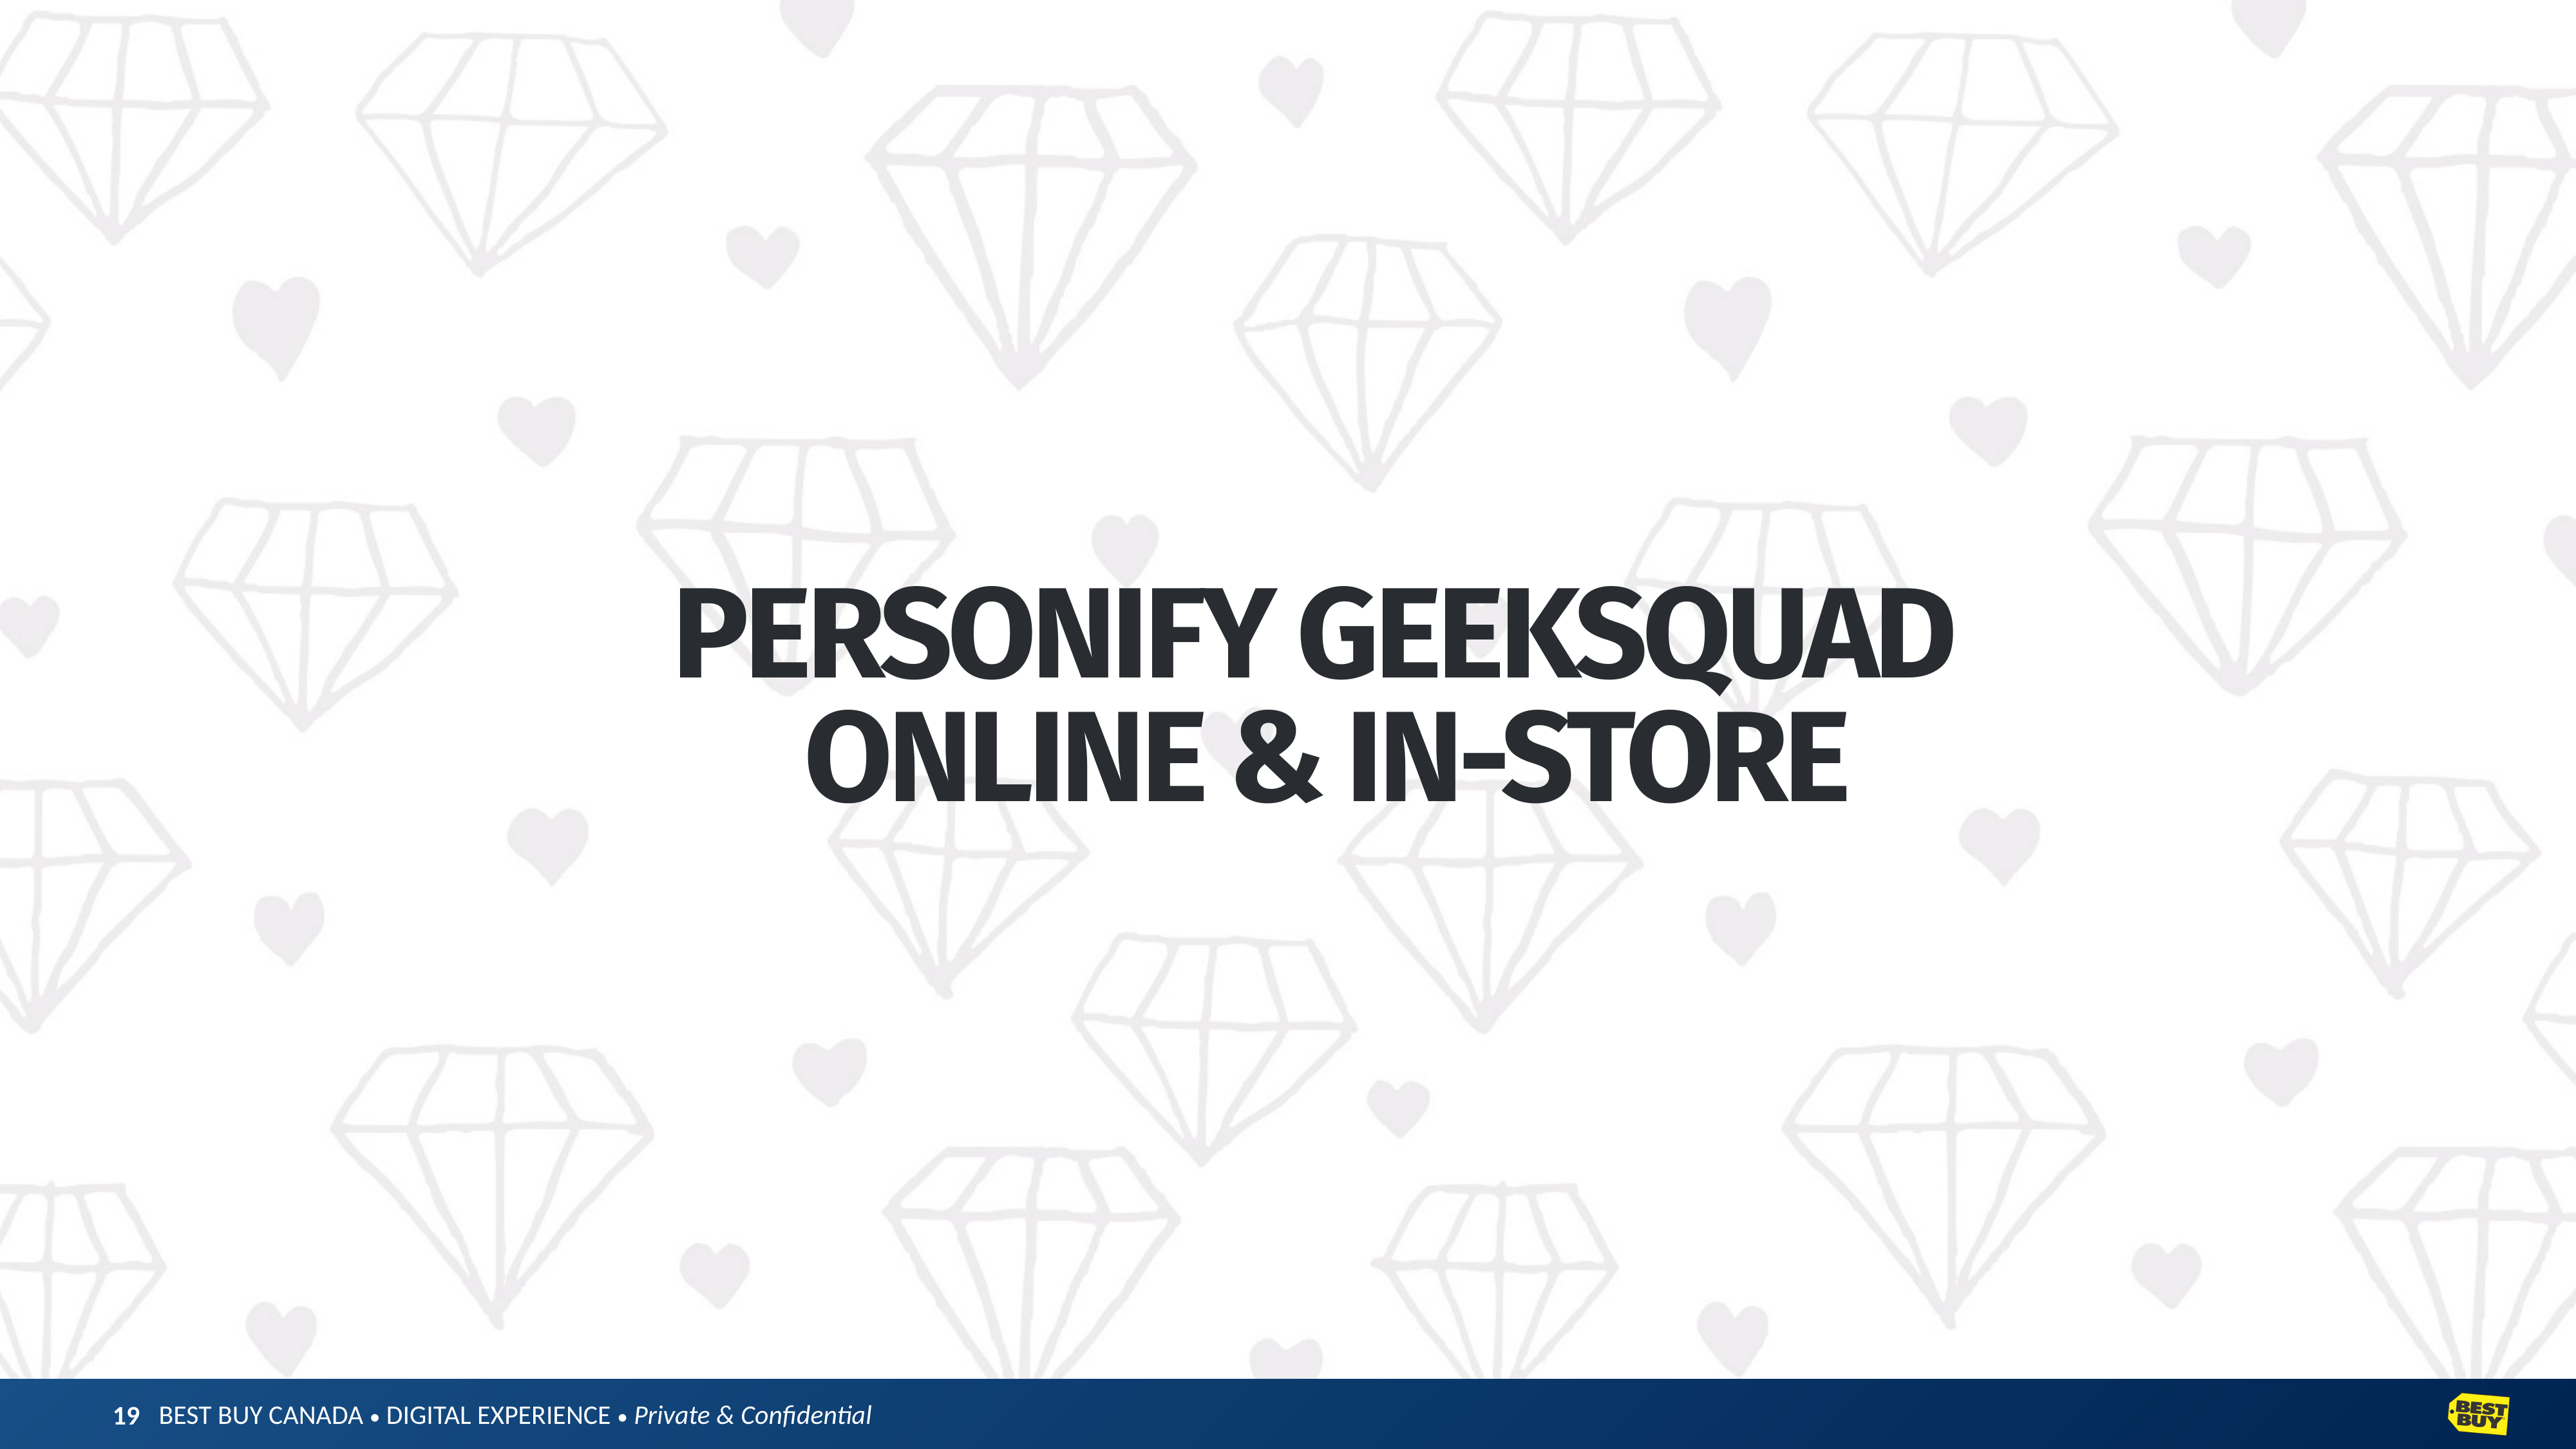

# PERSONIFY GEEKSQUAD ONLINE & IN-STORE
19